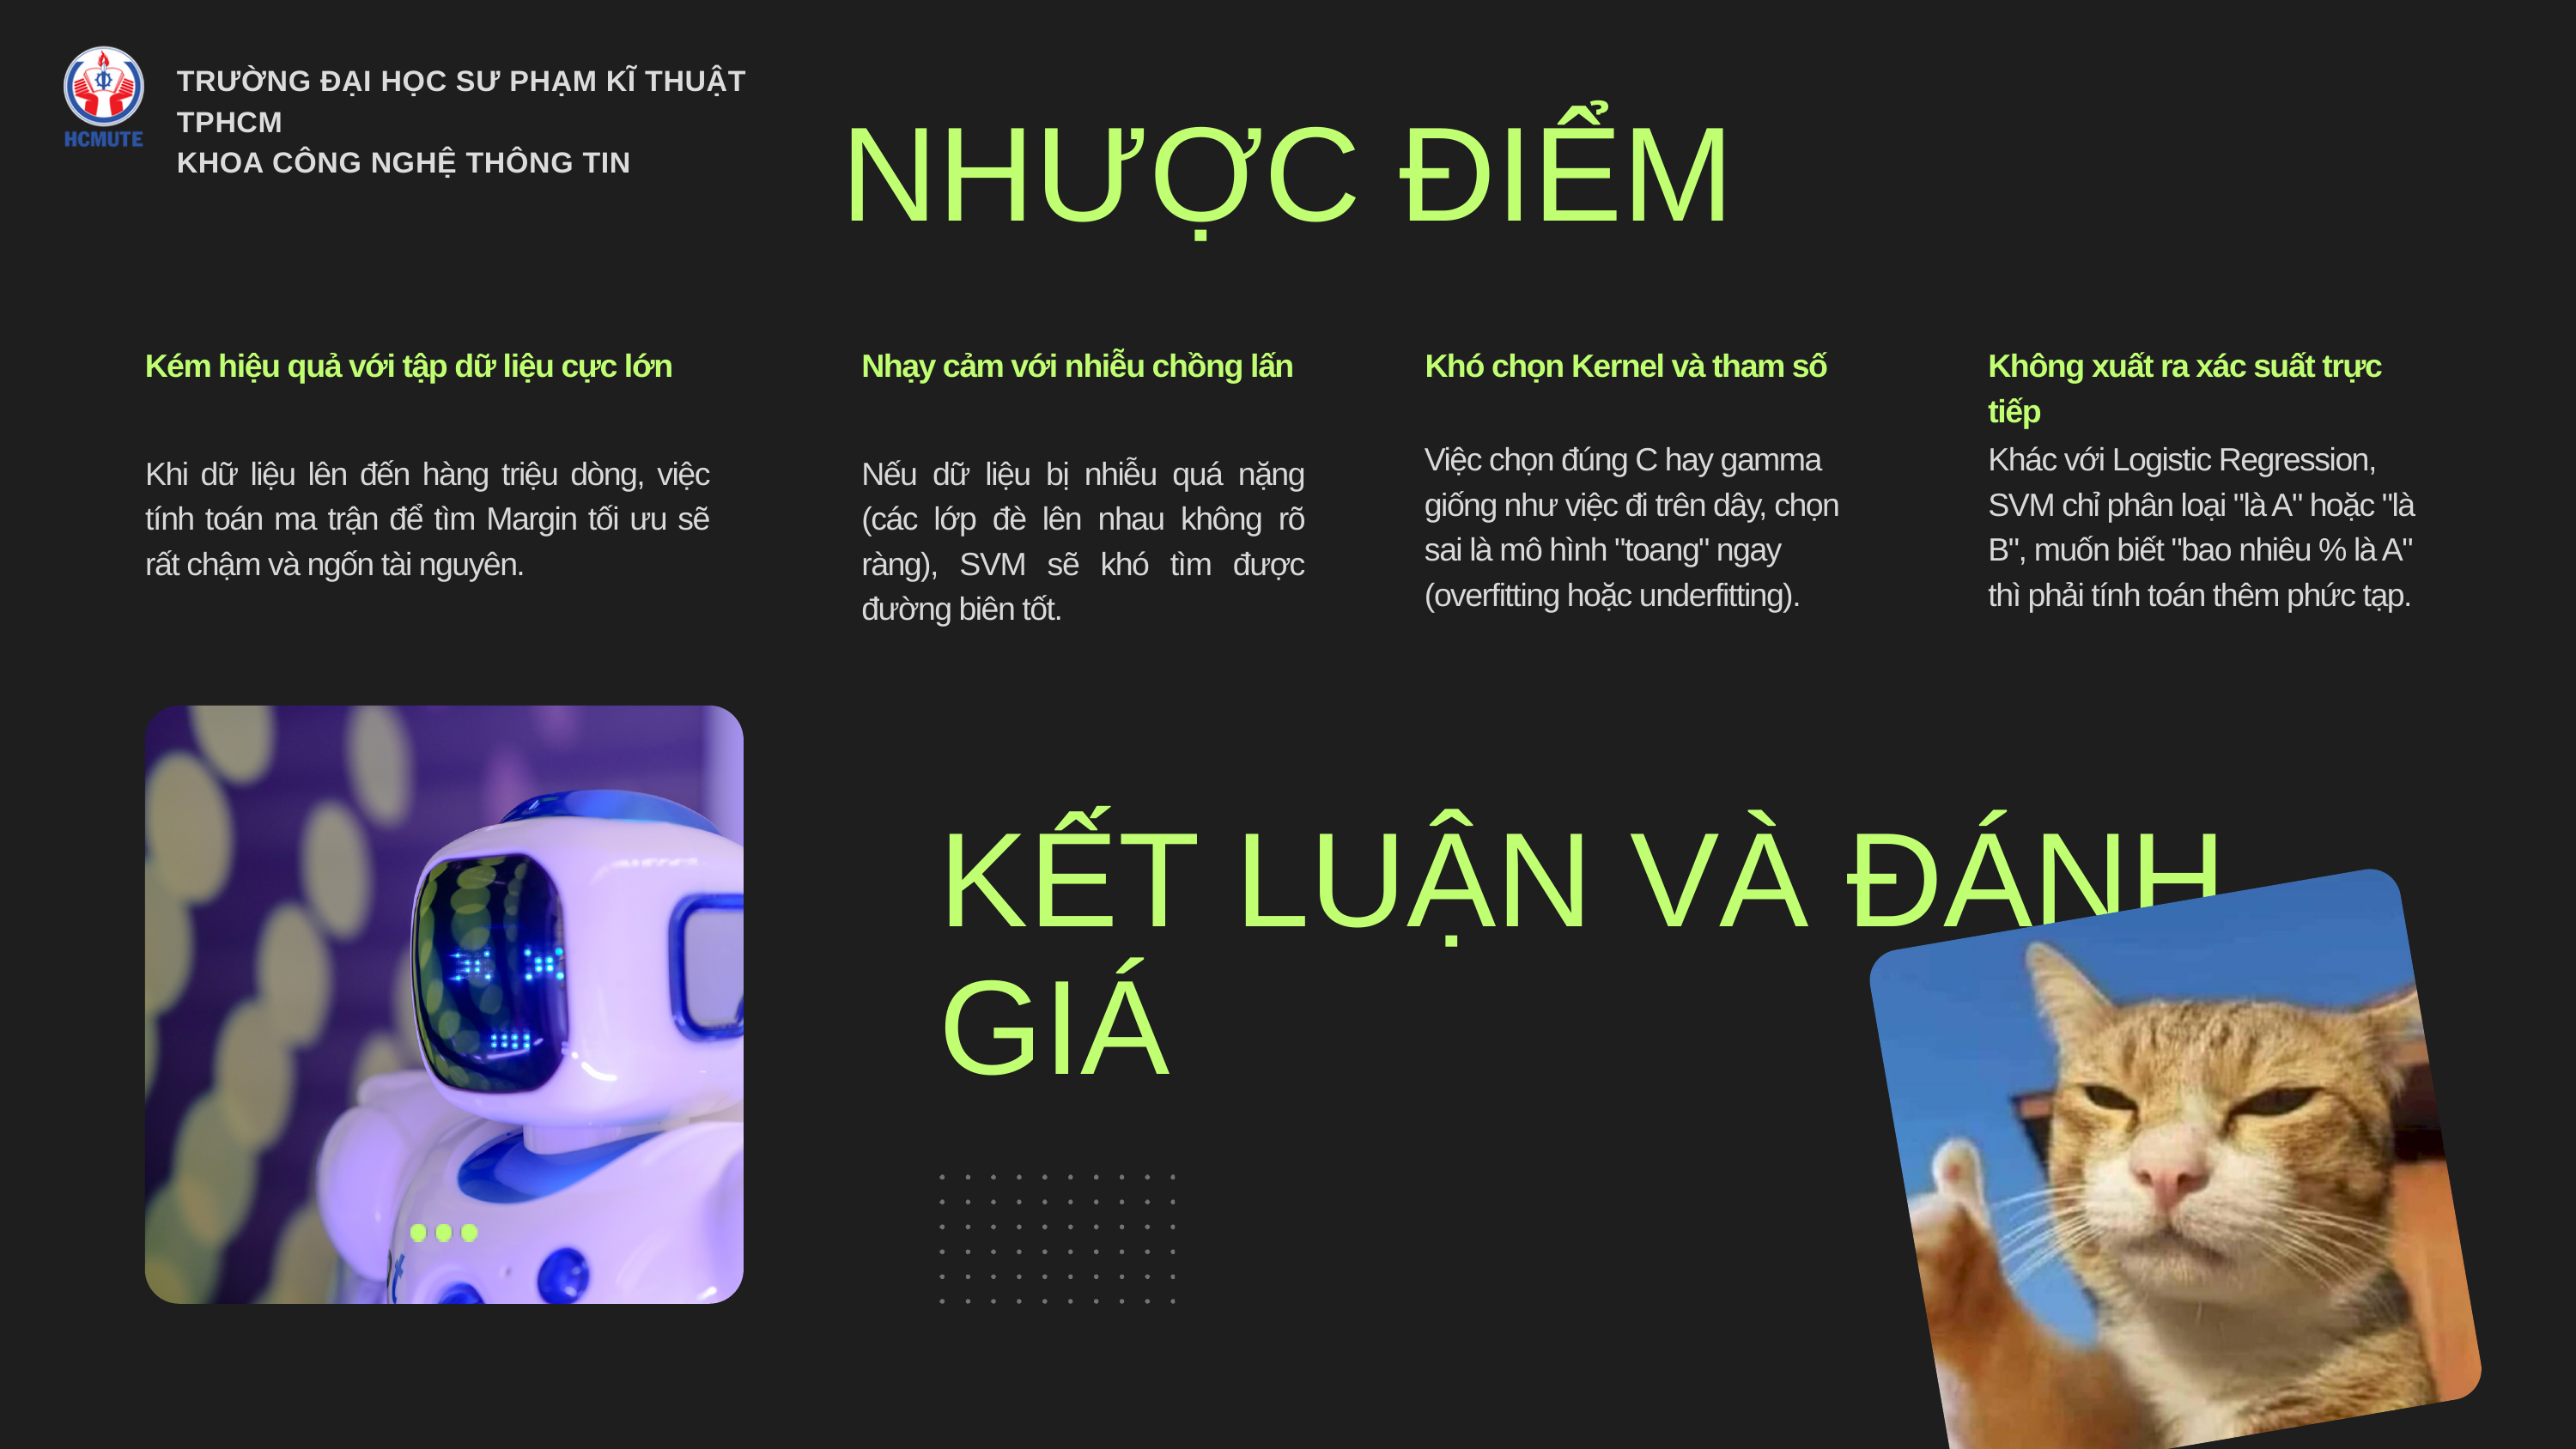

TRƯỜNG ĐẠI HỌC SƯ PHẠM KĨ THUẬT TPHCM
KHOA CÔNG NGHỆ THÔNG TIN
NHƯỢC ĐIỂM
Kém hiệu quả với tập dữ liệu cực lớn
Nhạy cảm với nhiễu chồng lấn
Khó chọn Kernel và tham số
Không xuất ra xác suất trực tiếp
Việc chọn đúng C hay gamma giống như việc đi trên dây, chọn sai là mô hình "toang" ngay (overfitting hoặc underfitting).
Khác với Logistic Regression, SVM chỉ phân loại "là A" hoặc "là B", muốn biết "bao nhiêu % là A" thì phải tính toán thêm phức tạp.

Khi dữ liệu lên đến hàng triệu dòng, việc tính toán ma trận để tìm Margin tối ưu sẽ rất chậm và ngốn tài nguyên.
Nếu dữ liệu bị nhiễu quá nặng (các lớp đè lên nhau không rõ ràng), SVM sẽ khó tìm được đường biên tốt.

KẾT LUẬN VÀ ĐÁNH GIÁ